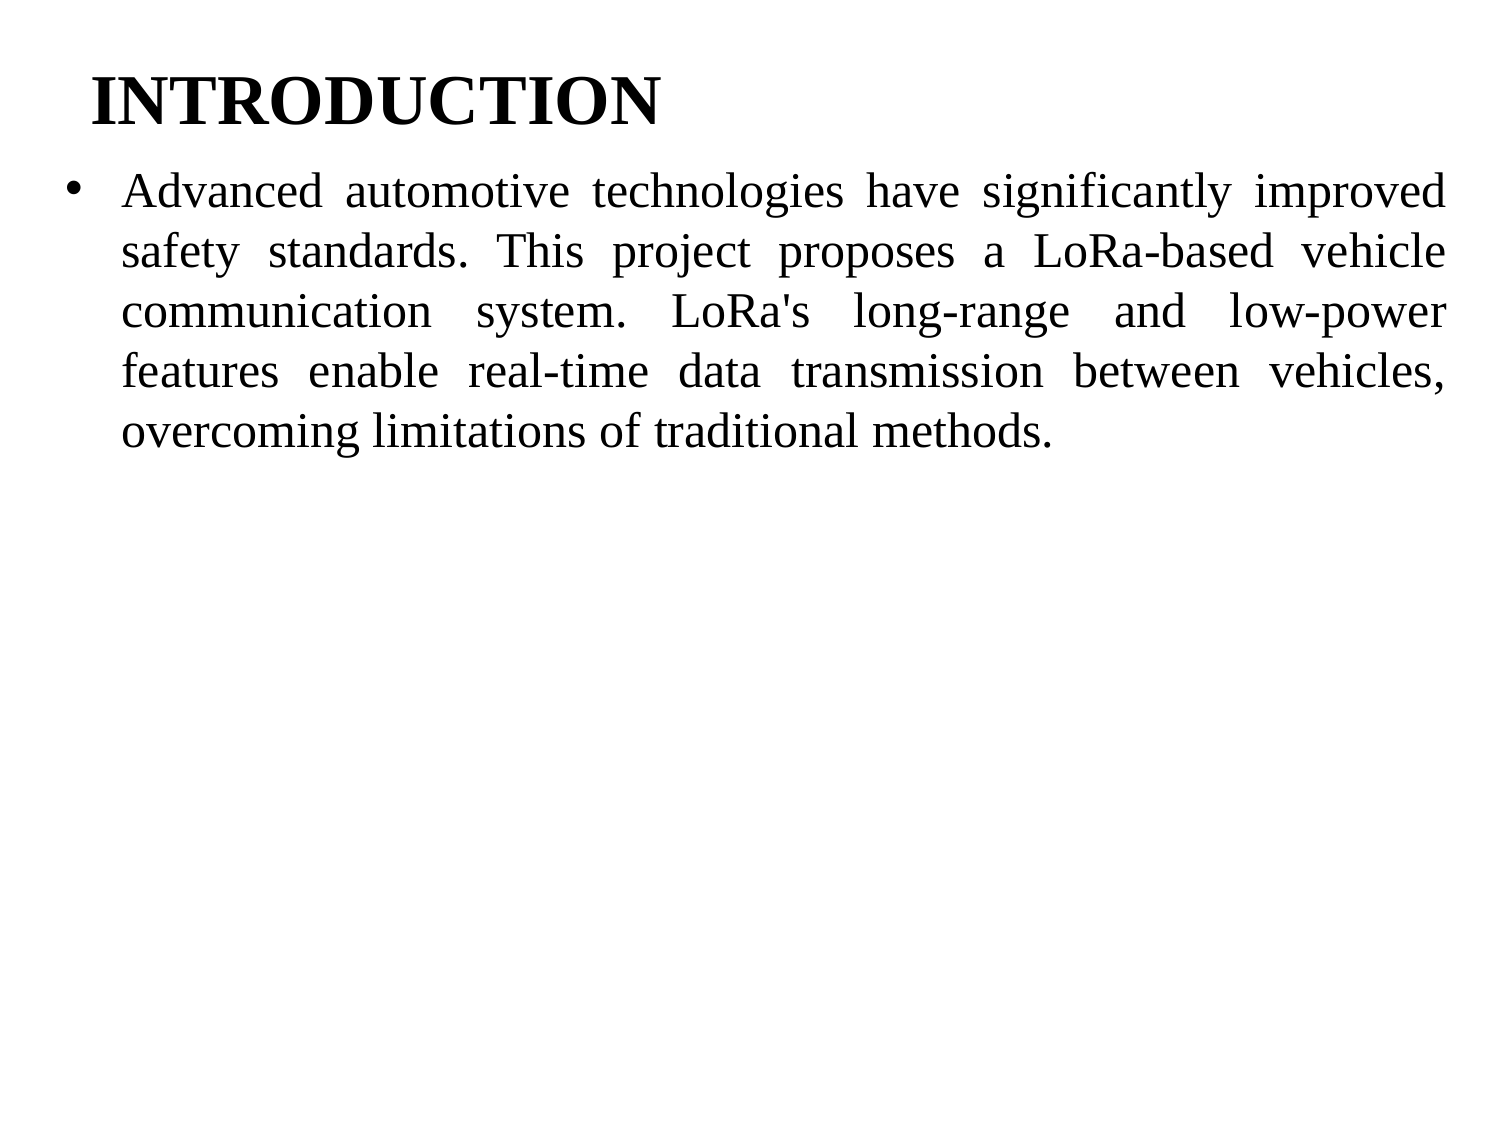

# INTRODUCTION
Advanced automotive technologies have significantly improved safety standards. This project proposes a LoRa-based vehicle communication system. LoRa's long-range and low-power features enable real-time data transmission between vehicles, overcoming limitations of traditional methods.